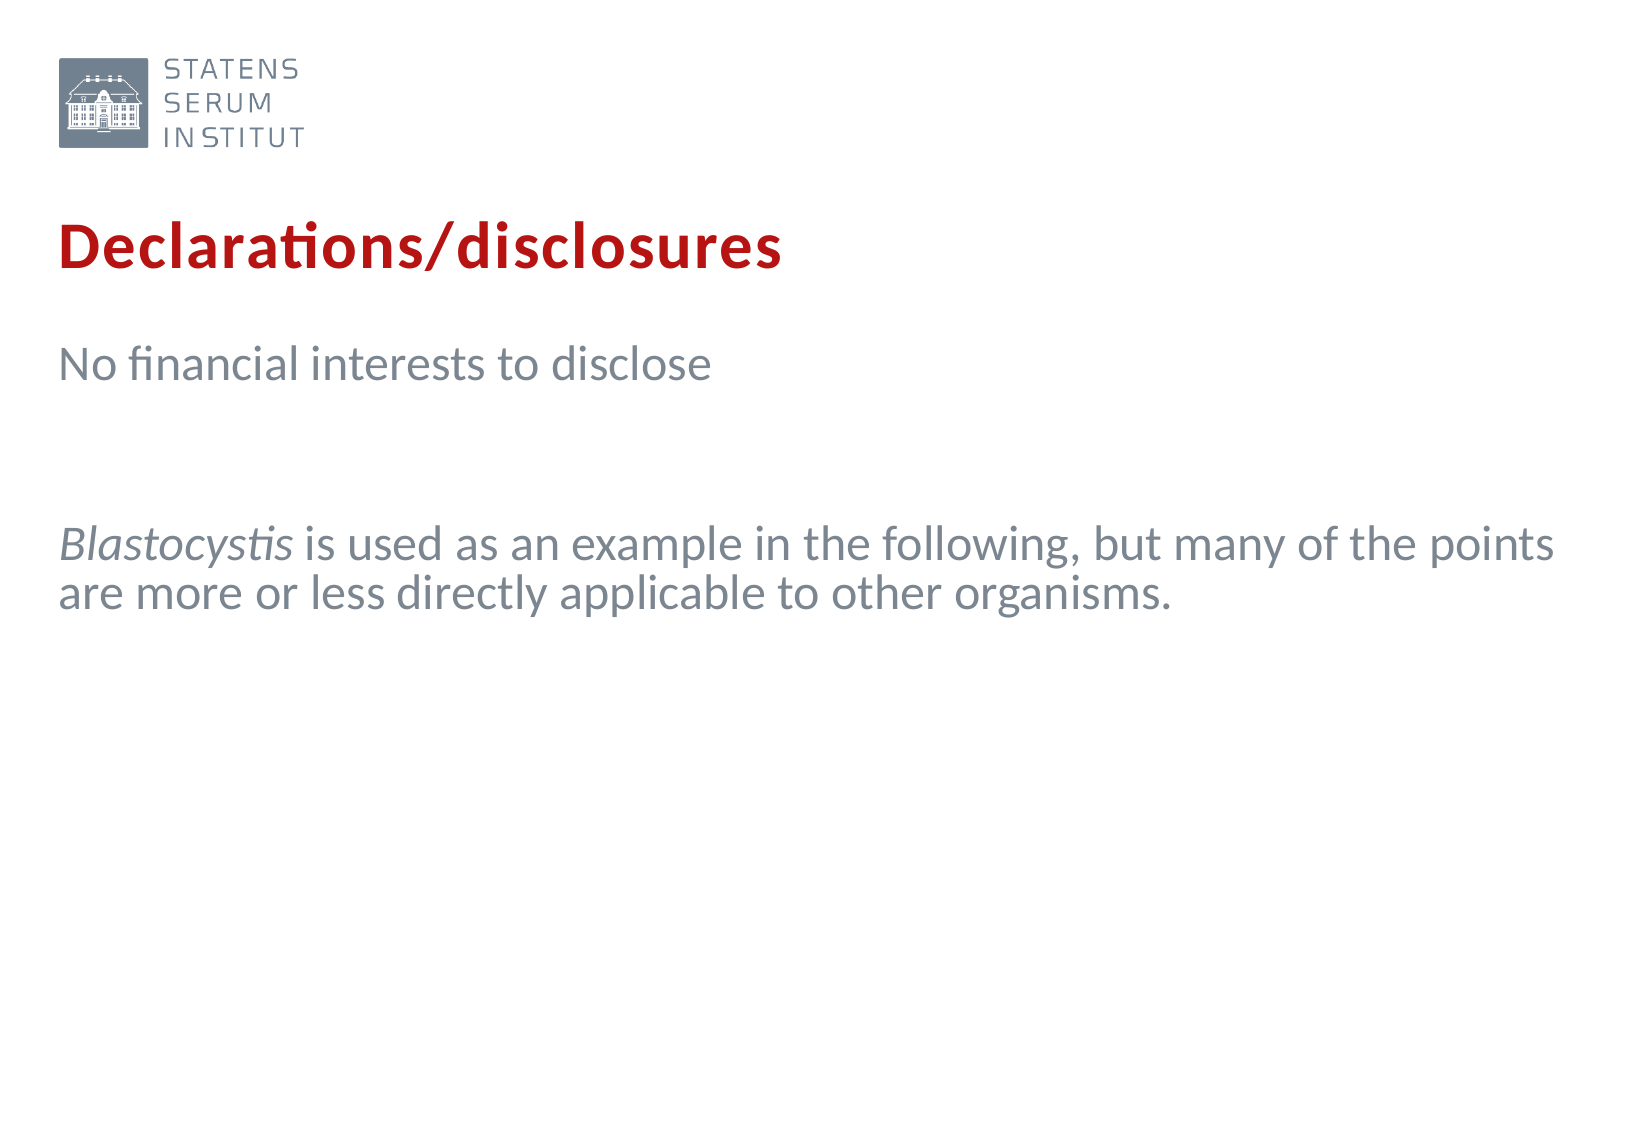

# Declarations/disclosures
No financial interests to disclose

Blastocystis is used as an example in the following, but many of the points are more or less directly applicable to other organisms.